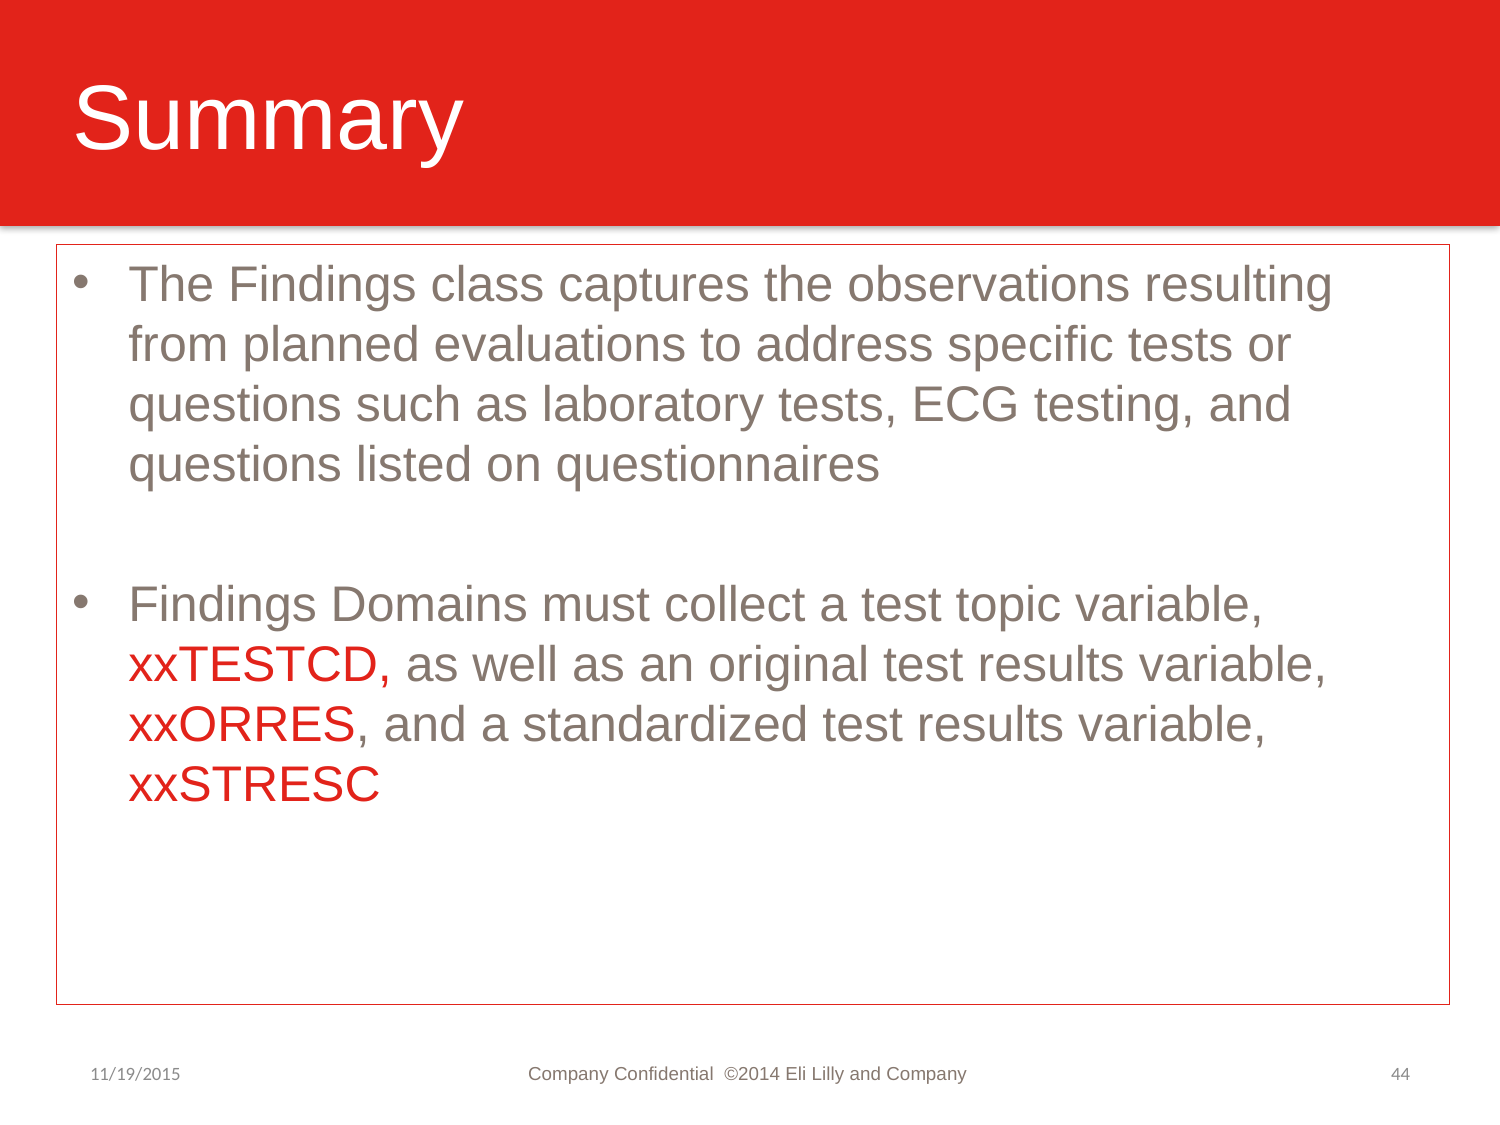

# Summary
The Findings class captures the observations resulting from planned evaluations to address specific tests or questions such as laboratory tests, ECG testing, and questions listed on questionnaires

Findings Domains must collect a test topic variable, xxTESTCD, as well as an original test results variable, xxORRES, and a standardized test results variable, xxSTRESC

11/19/2015
Company Confidential  ©2014 Eli Lilly and Company
44